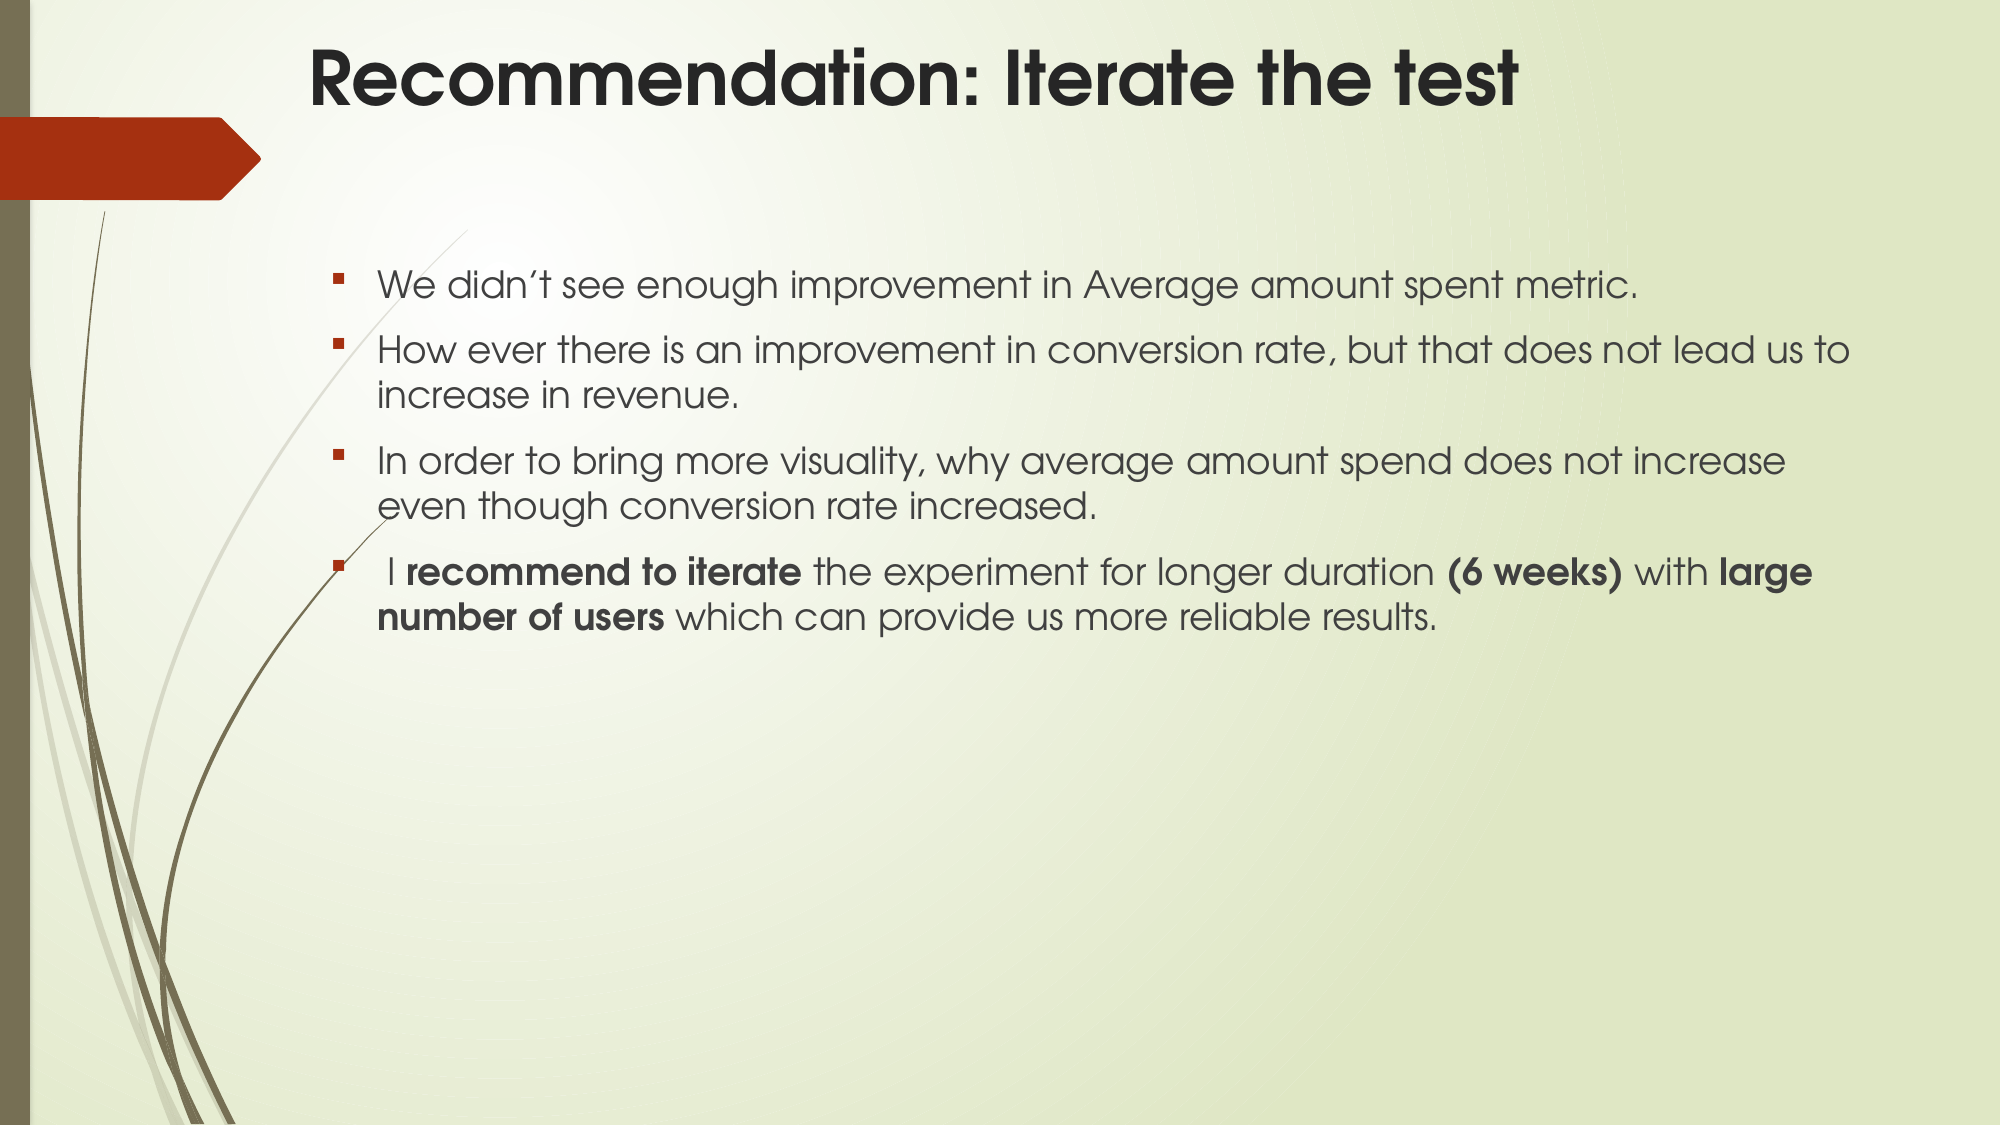

# Recommendation: Iterate the test

We didn’t see enough improvement in Average amount spent metric.
How ever there is an improvement in conversion rate, but that does not lead us to increase in revenue.
In order to bring more visuality, why average amount spend does not increase even though conversion rate increased.
 I recommend to iterate the experiment for longer duration (6 weeks) with large number of users which can provide us more reliable results.